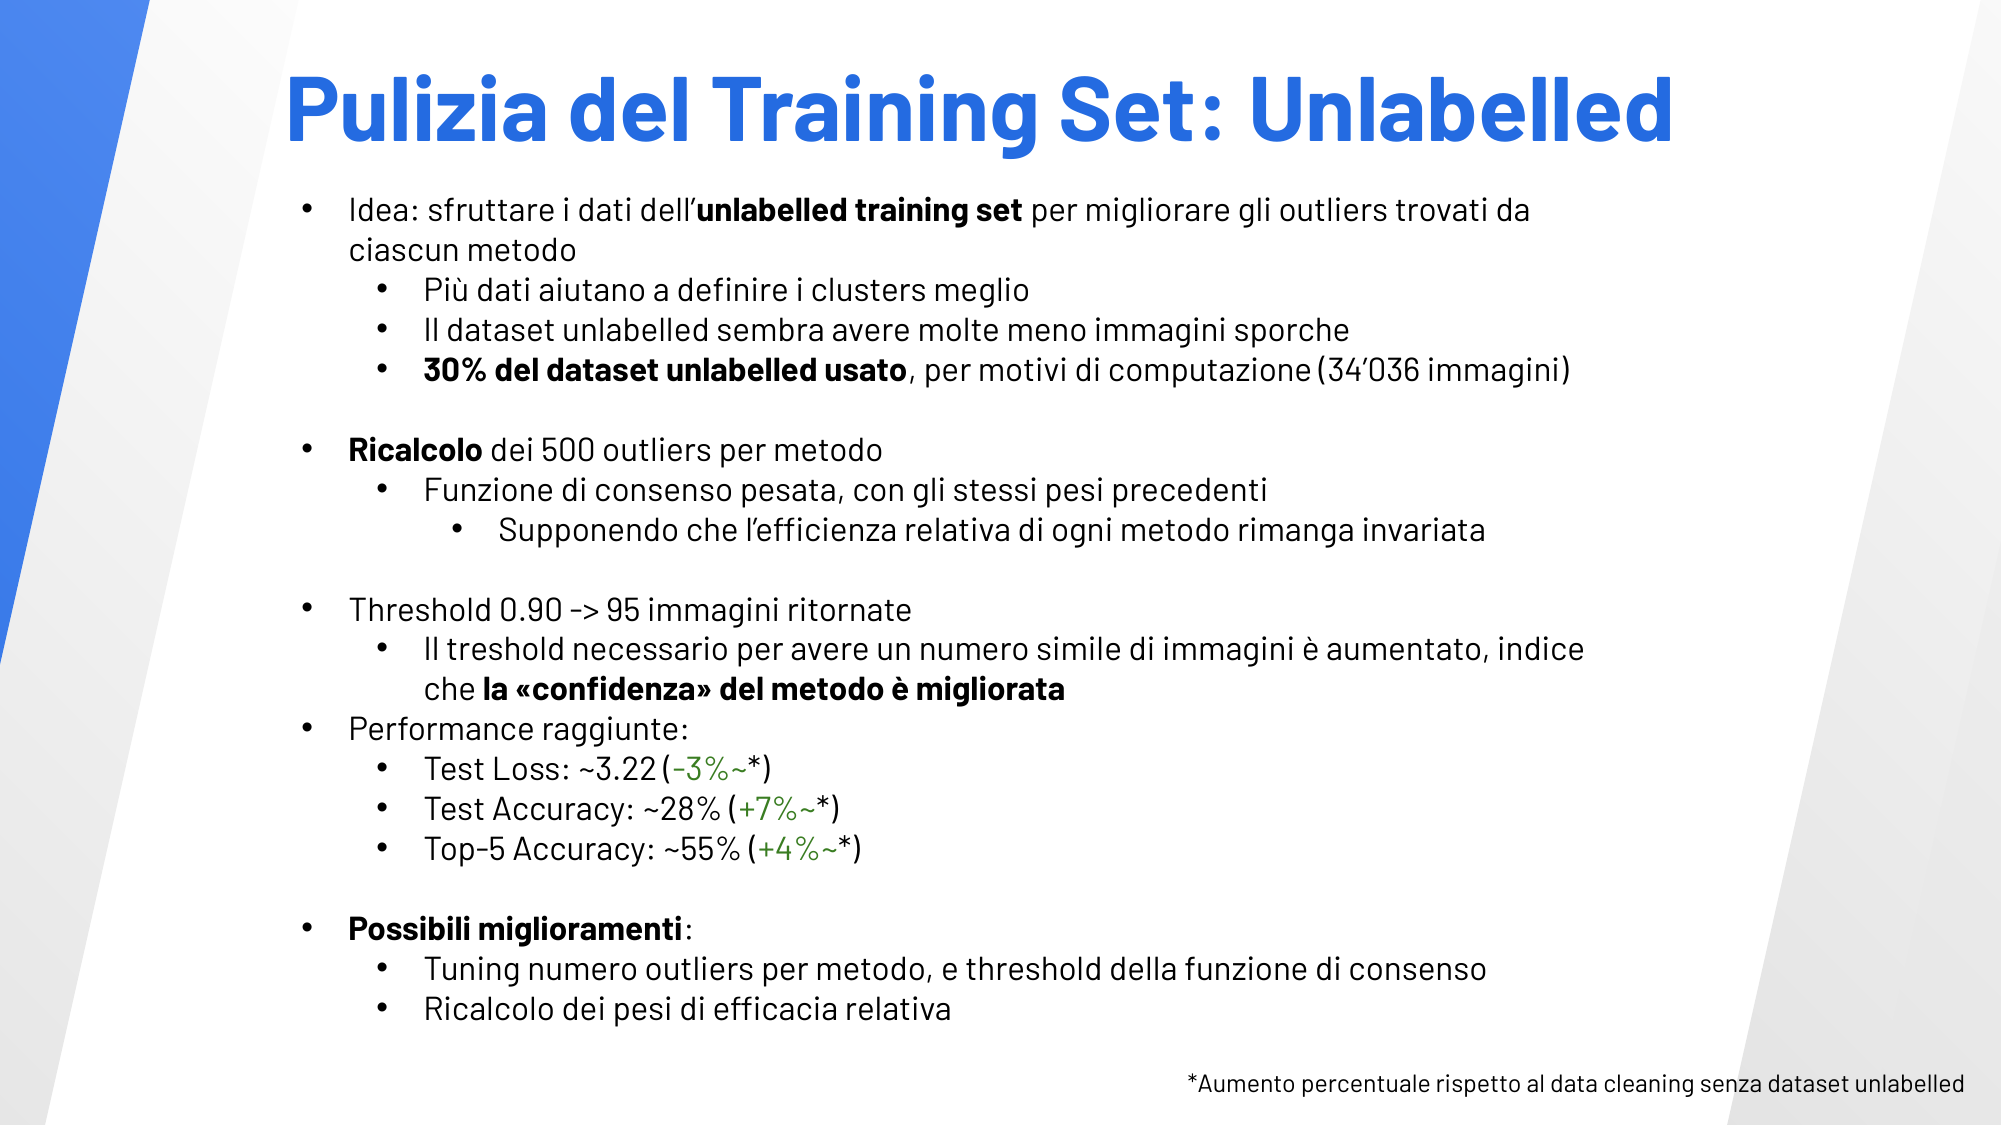

Pulizia del Training Set: Unlabelled
Idea: sfruttare i dati dell’unlabelled training set per migliorare gli outliers trovati da ciascun metodo
Più dati aiutano a definire i clusters meglio
Il dataset unlabelled sembra avere molte meno immagini sporche
30% del dataset unlabelled usato, per motivi di computazione (34’036 immagini)

Ricalcolo dei 500 outliers per metodo
Funzione di consenso pesata, con gli stessi pesi precedenti
Supponendo che l’efficienza relativa di ogni metodo rimanga invariata

Threshold 0.90 -> 95 immagini ritornate
Il treshold necessario per avere un numero simile di immagini è aumentato, indice che la «confidenza» del metodo è migliorata
Performance raggiunte:
Test Loss: ~3.22 (-3%~*)
Test Accuracy: ~28% (+7%~*)
Top-5 Accuracy: ~55% (+4%~*)

Possibili miglioramenti:
Tuning numero outliers per metodo, e threshold della funzione di consenso
Ricalcolo dei pesi di efficacia relativa
*Aumento percentuale rispetto al data cleaning senza dataset unlabelled